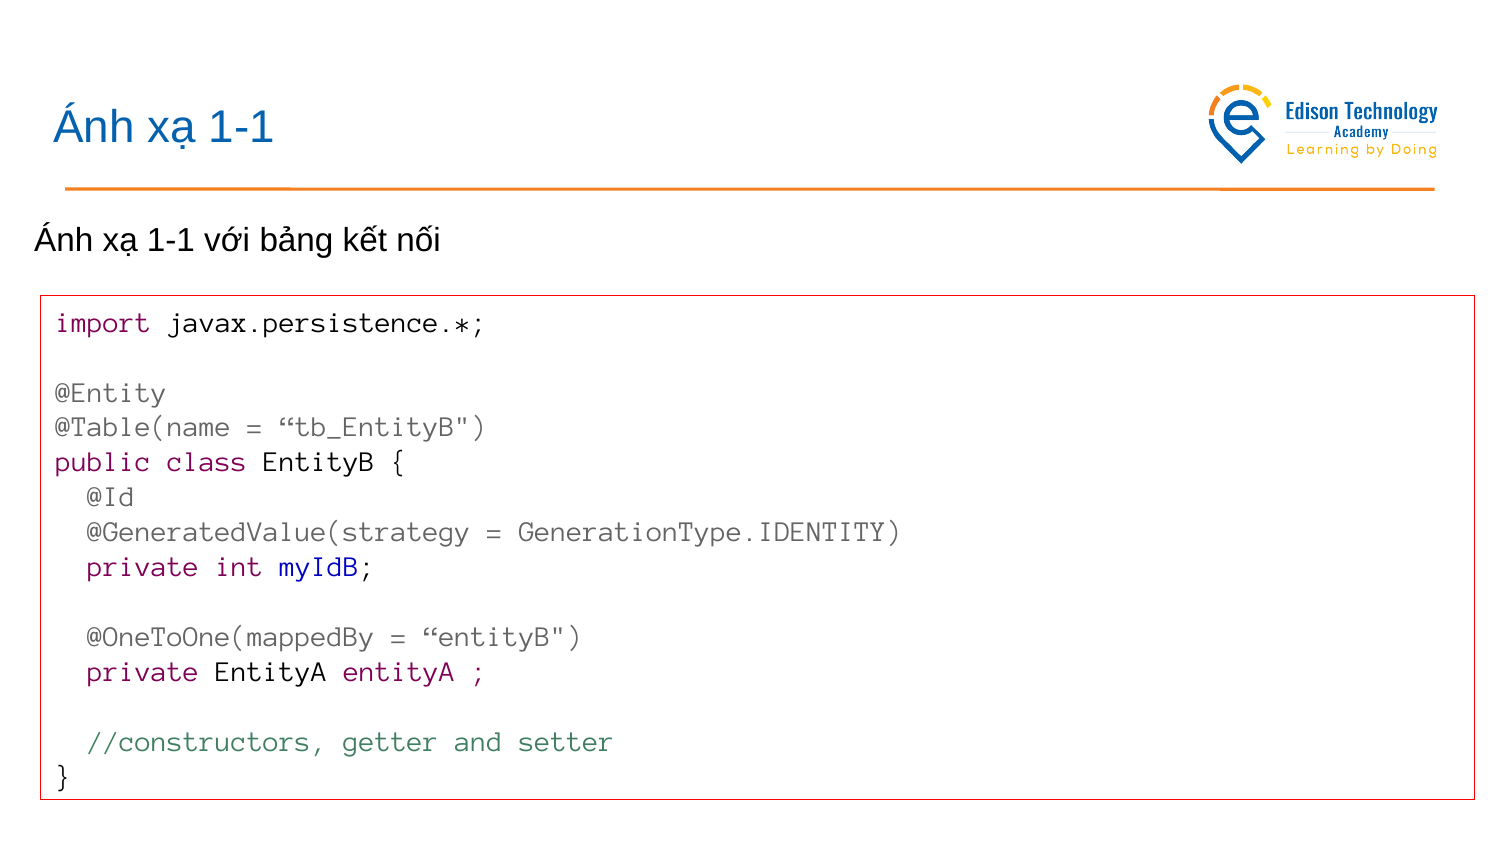

# Ánh xạ 1-1
Ánh xạ 1-1 với bảng kết nối
import javax.persistence.*;

@Entity
@Table(name = “tb_EntityB")
public class EntityB {
  @Id
  @GeneratedValue(strategy = GenerationType.IDENTITY)
  private int myIdB;

  @OneToOne(mappedBy = “entityB")
  private EntityA entityA ;

  //constructors, getter and setter
}